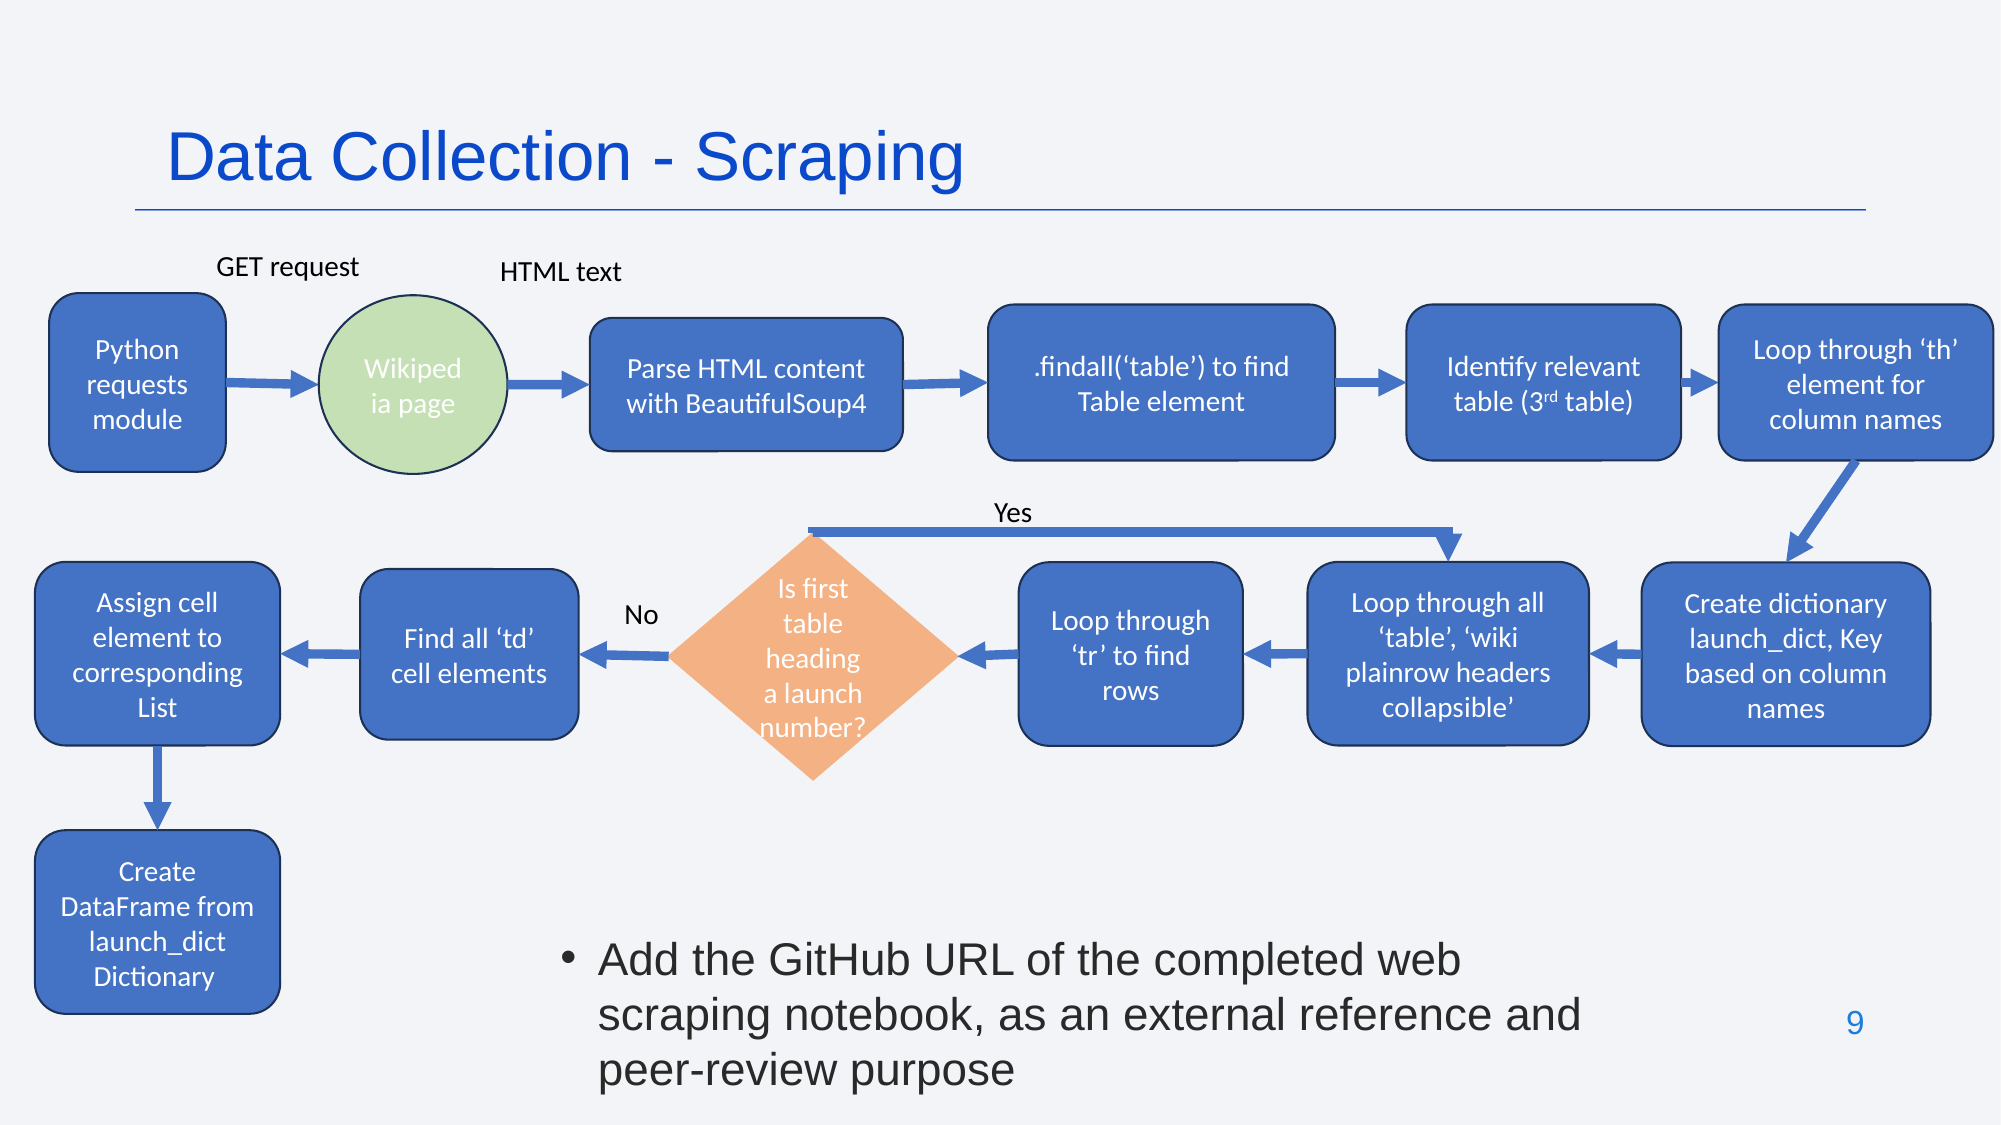

Data Collection - Scraping
GET request
HTML text
Python requests module
Wikipedia page
.findall(‘table’) to find Table element
Identify relevant table (3rd table)
Loop through ‘th’ element for column names
Parse HTML content with BeautifulSoup4
Yes
Is first table heading a launch number?
Assign cell element to corresponding List
Loop through all ‘table’, ‘wiki plainrow headers collapsible’
Loop through ‘tr’ to find rows
Create dictionary launch_dict, Key based on column names
Find all ‘td’ cell elements
No
Create DataFrame from launch_dict Dictionary

Add the GitHub URL of the completed web scraping notebook, as an external reference and peer-review purpose
9